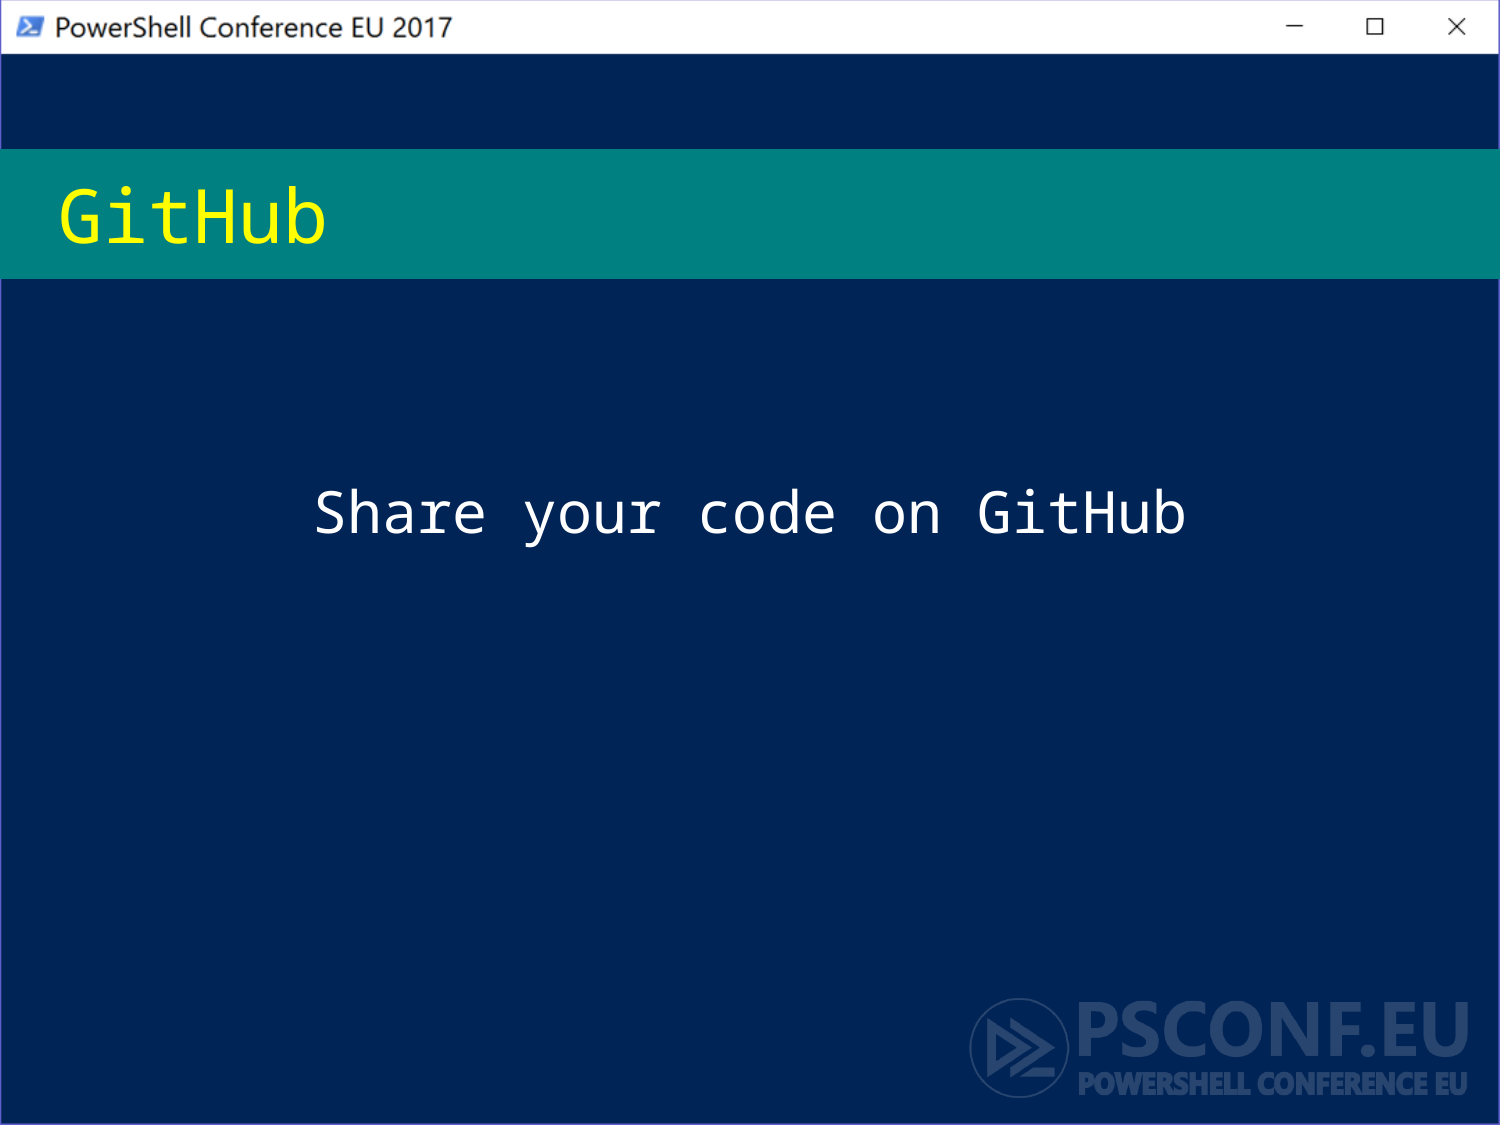

# GitHub
Share your code on GitHub